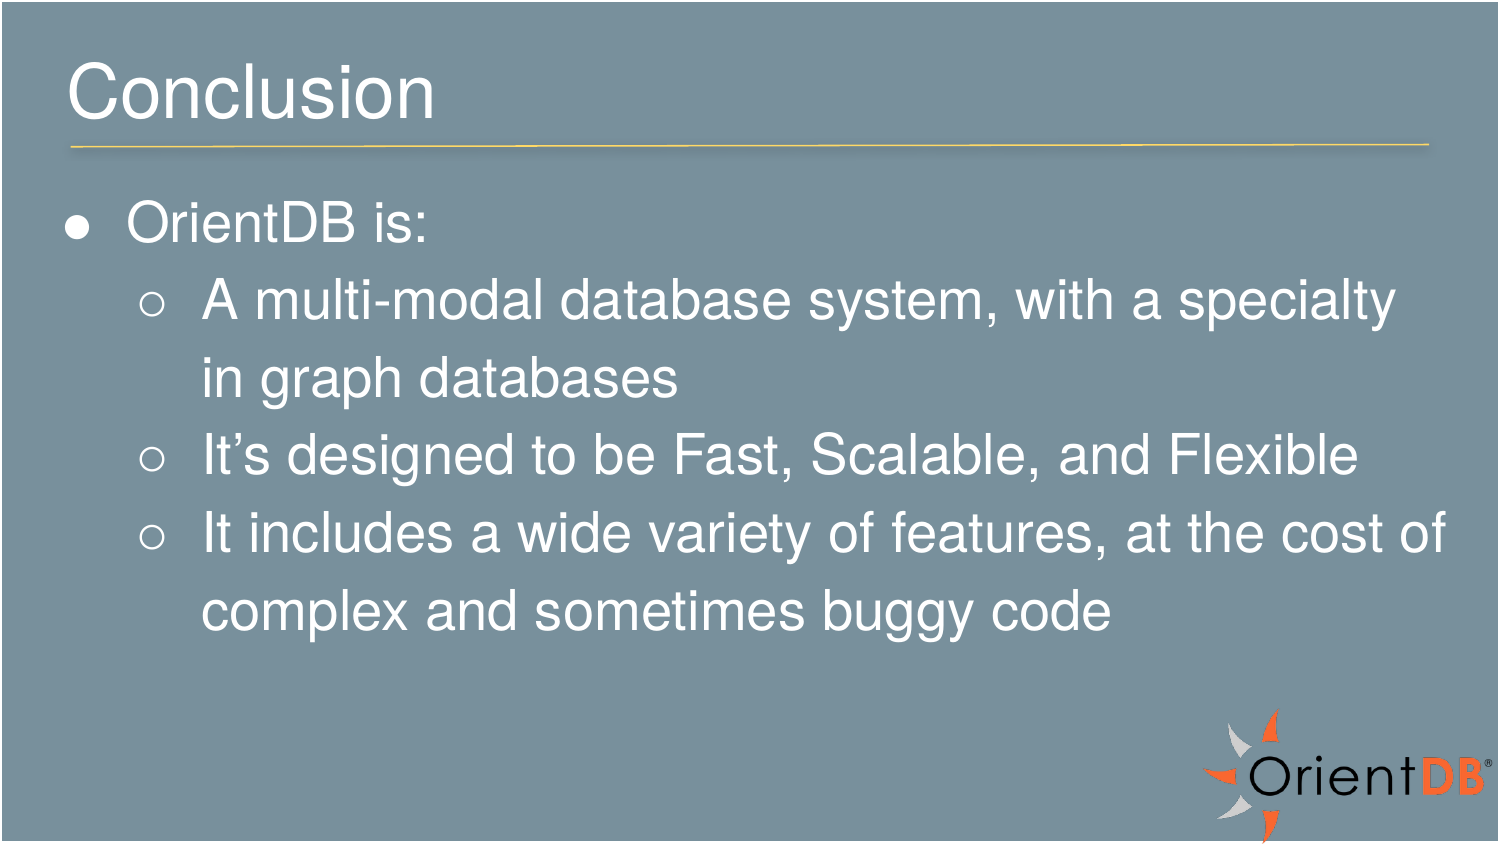

# Conclusion
OrientDB is:
A multi-modal database system, with a specialty in graph databases
It’s designed to be Fast, Scalable, and Flexible
It includes a wide variety of features, at the cost of complex and sometimes buggy code